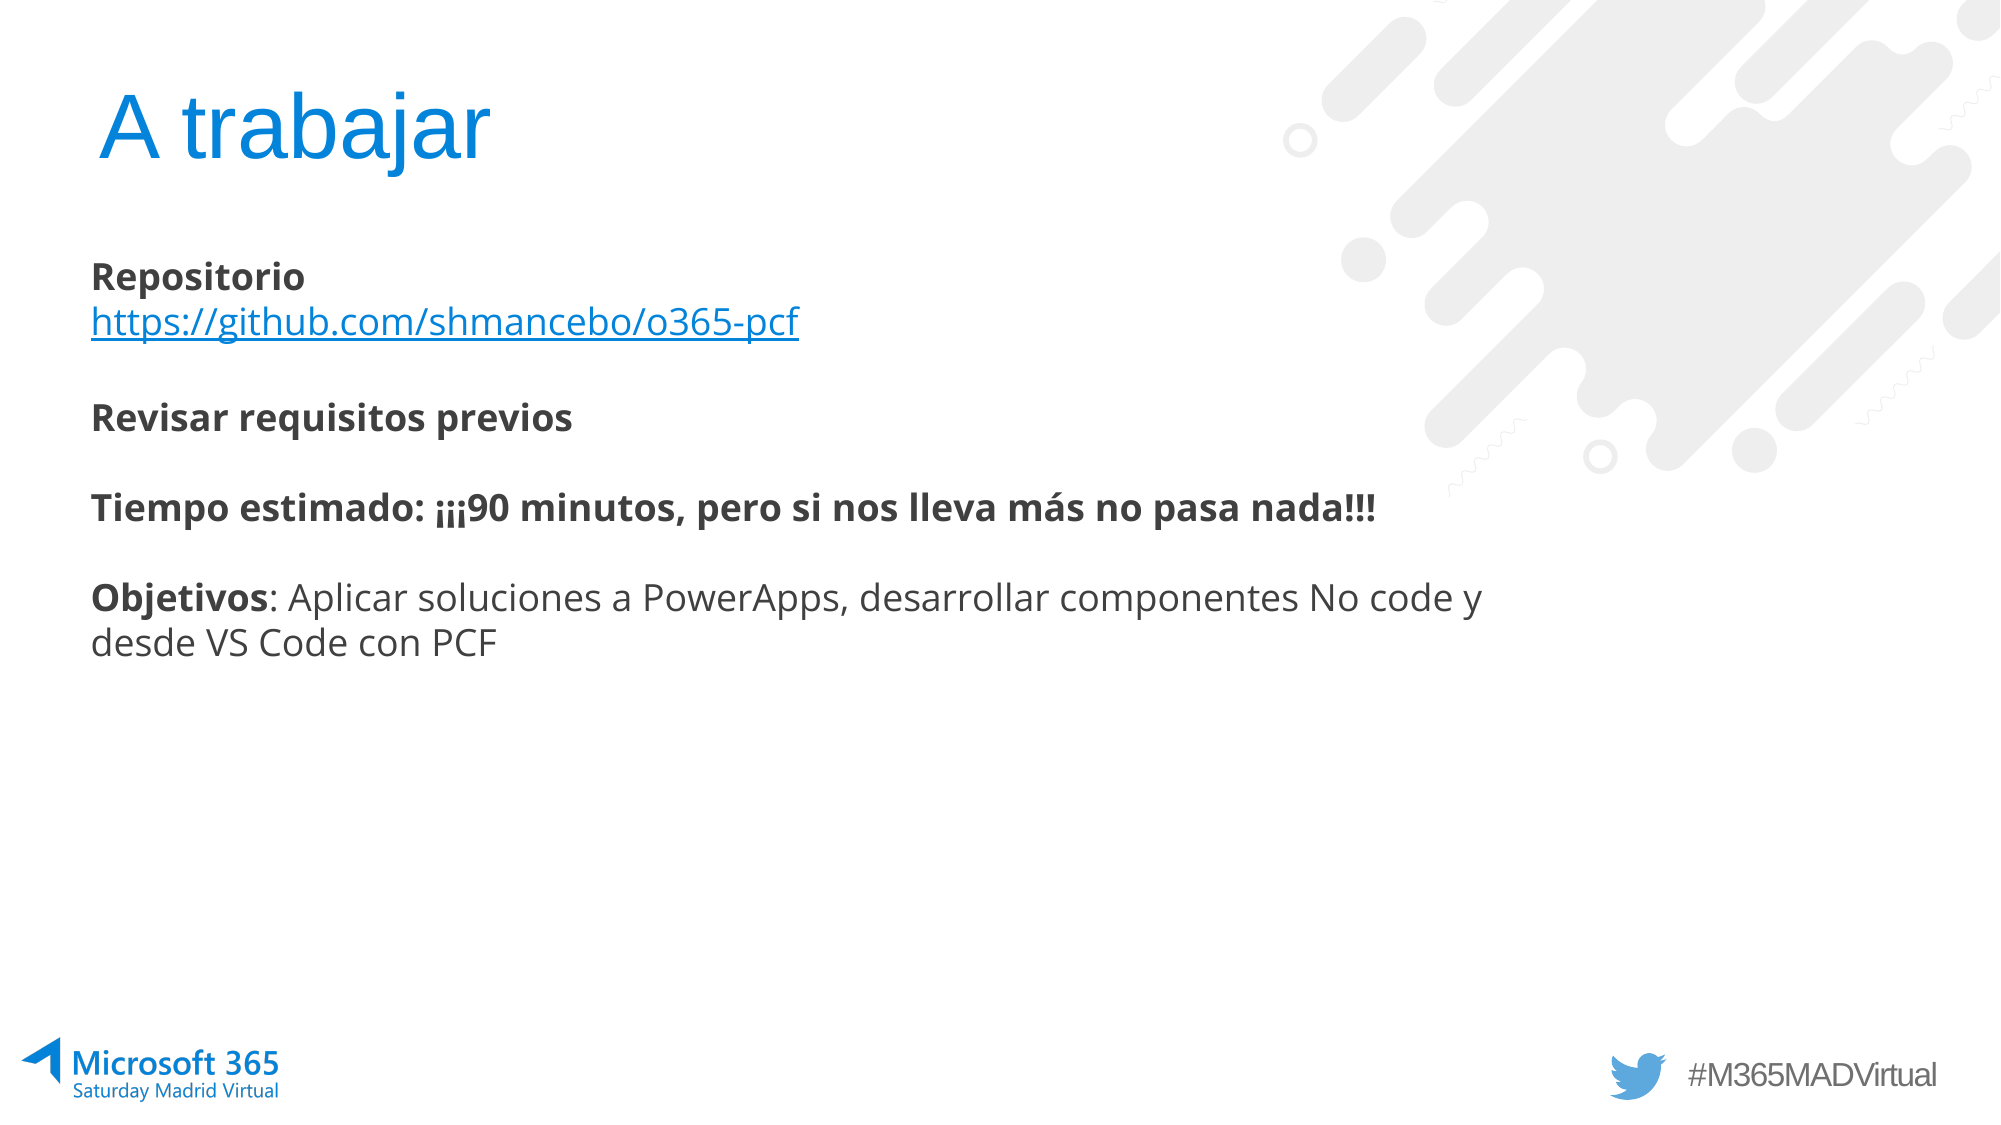

# A trabajar
Repositorio
https://github.com/shmancebo/o365-pcf

Revisar requisitos previos

Tiempo estimado: ¡¡¡90 minutos, pero si nos lleva más no pasa nada!!!

Objetivos: Aplicar soluciones a PowerApps, desarrollar componentes No code y desde VS Code con PCF